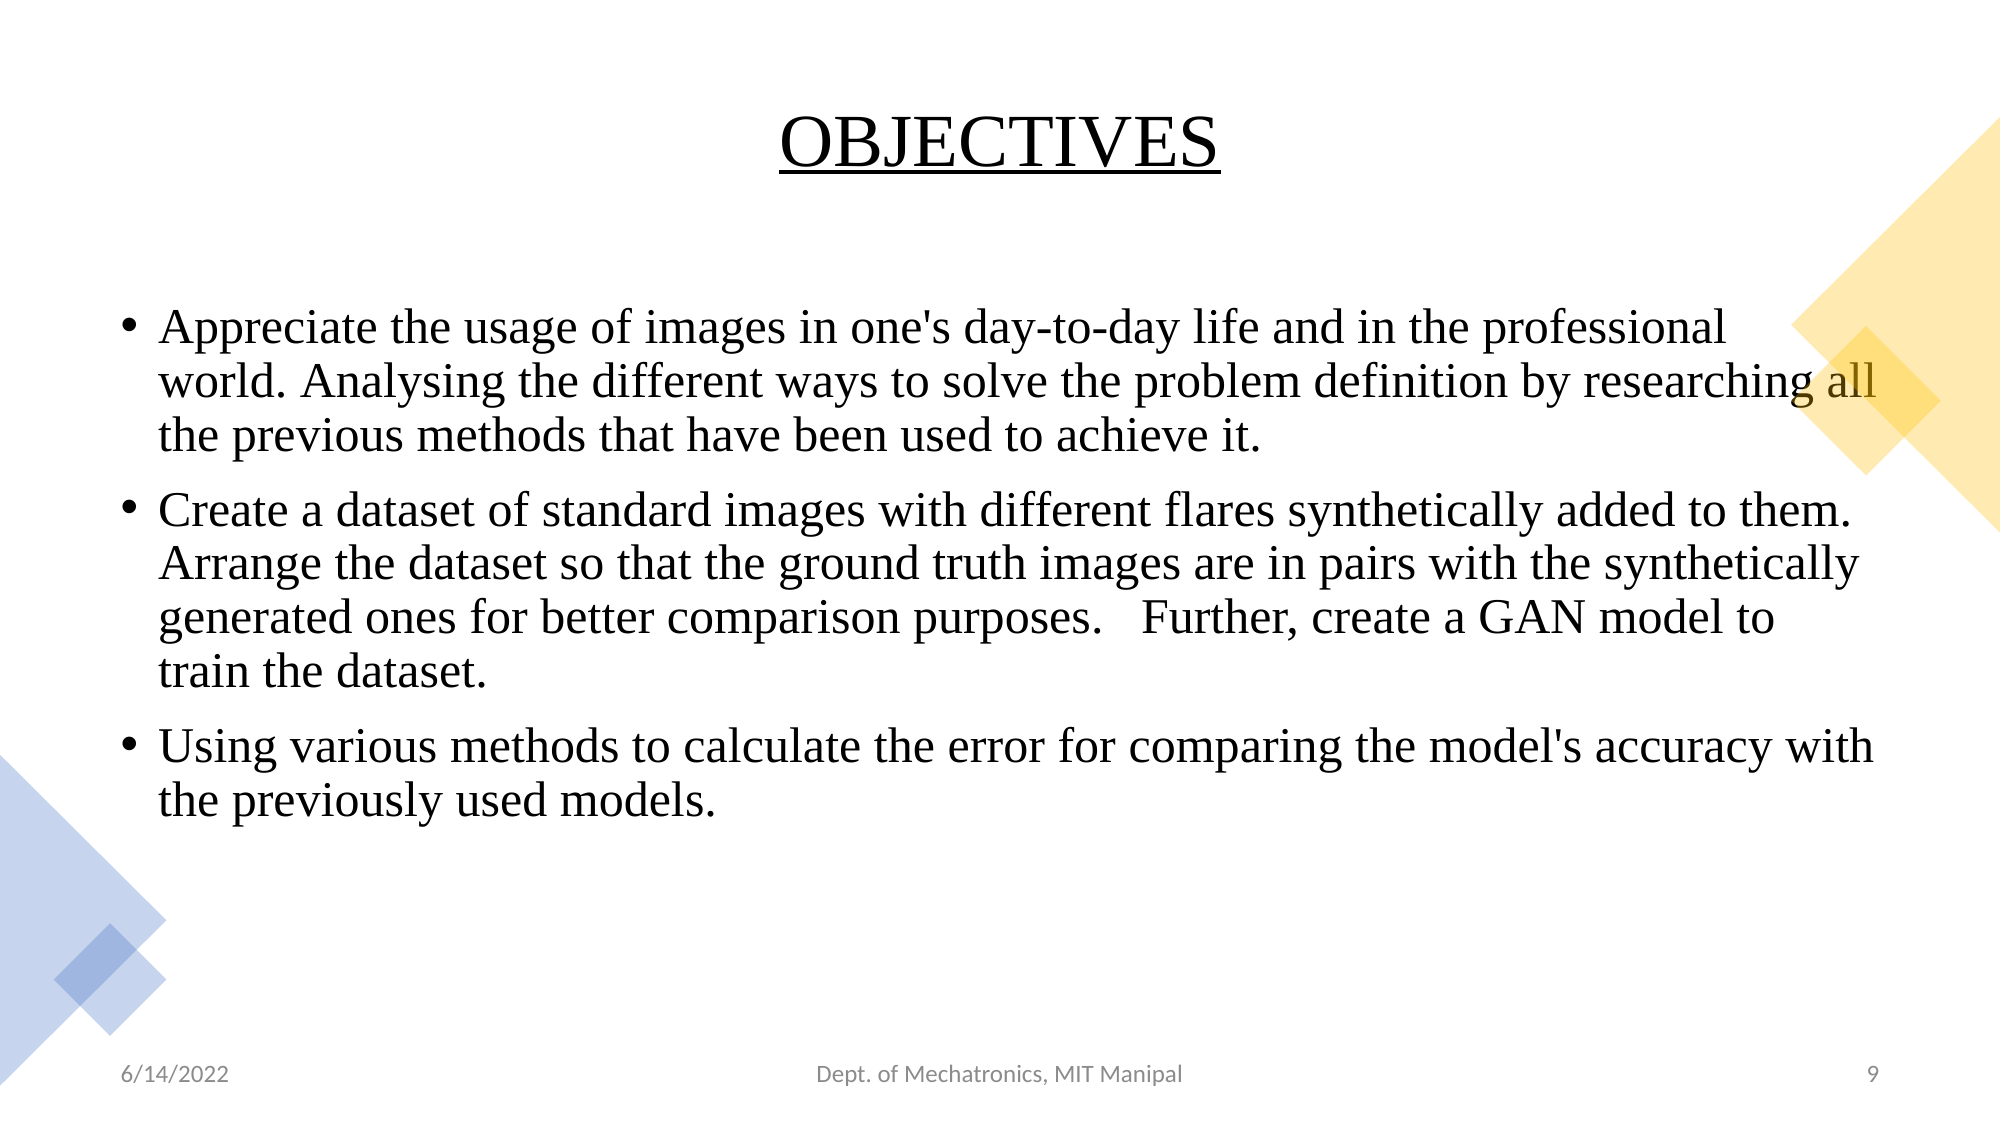

# OBJECTIVES

Appreciate the usage of images in one's day-to-day life and in the professional world. Analysing the different ways to solve the problem definition by researching all the previous methods that have been used to achieve it.
Create a dataset of standard images with different flares synthetically added to them. Arrange the dataset so that the ground truth images are in pairs with the synthetically generated ones for better comparison purposes.   Further, create a GAN model to train the dataset.
Using various methods to calculate the error for comparing the model's accuracy with the previously used models.

6/14/2022
Dept. of Mechatronics, MIT Manipal
9